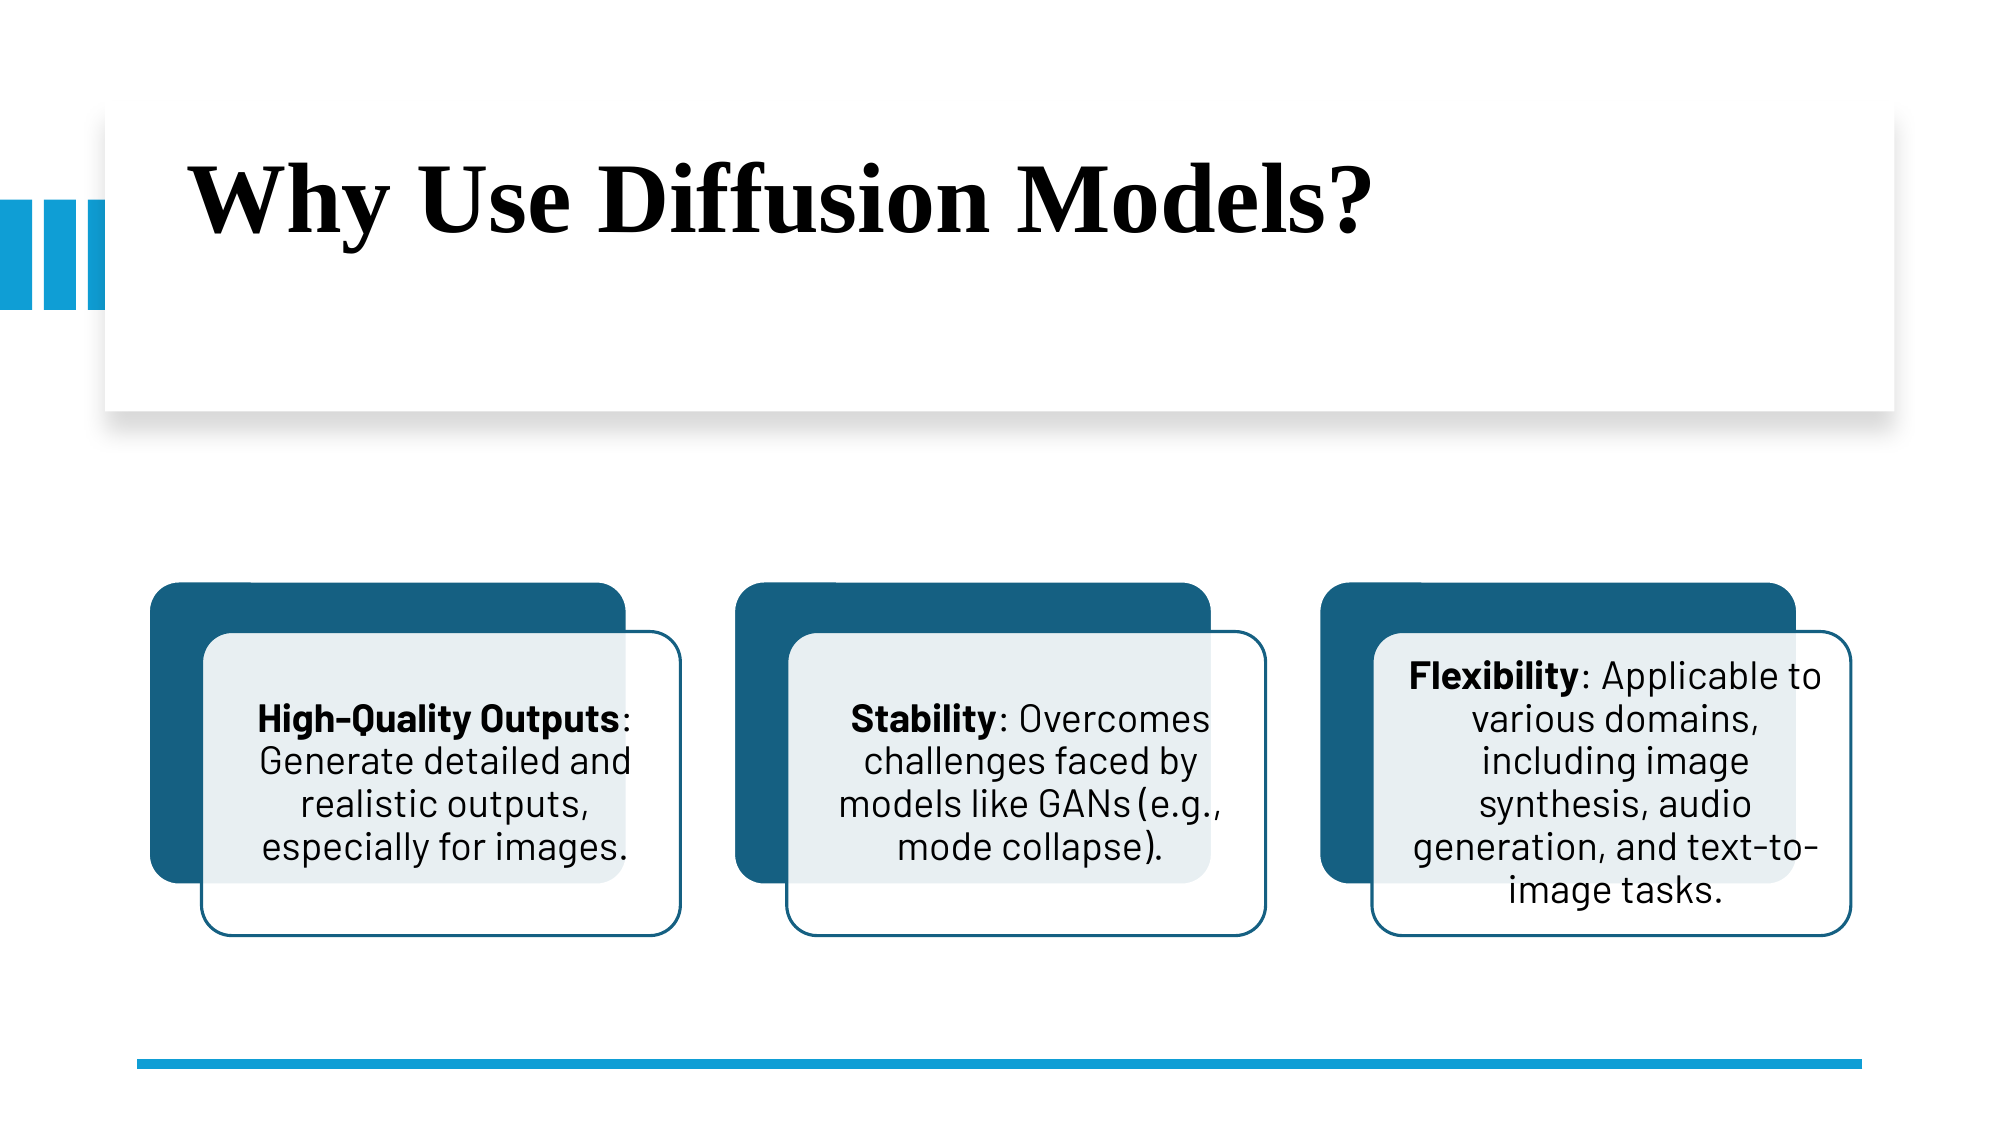

# Why Use Diffusion Models?

High-Quality Outputs: Generate detailed and realistic outputs, especially for images.
Stability: Overcomes challenges faced by models like GANs (e.g., mode collapse).
Flexibility: Applicable to various domains, including image synthesis, audio generation, and text-to-image tasks.